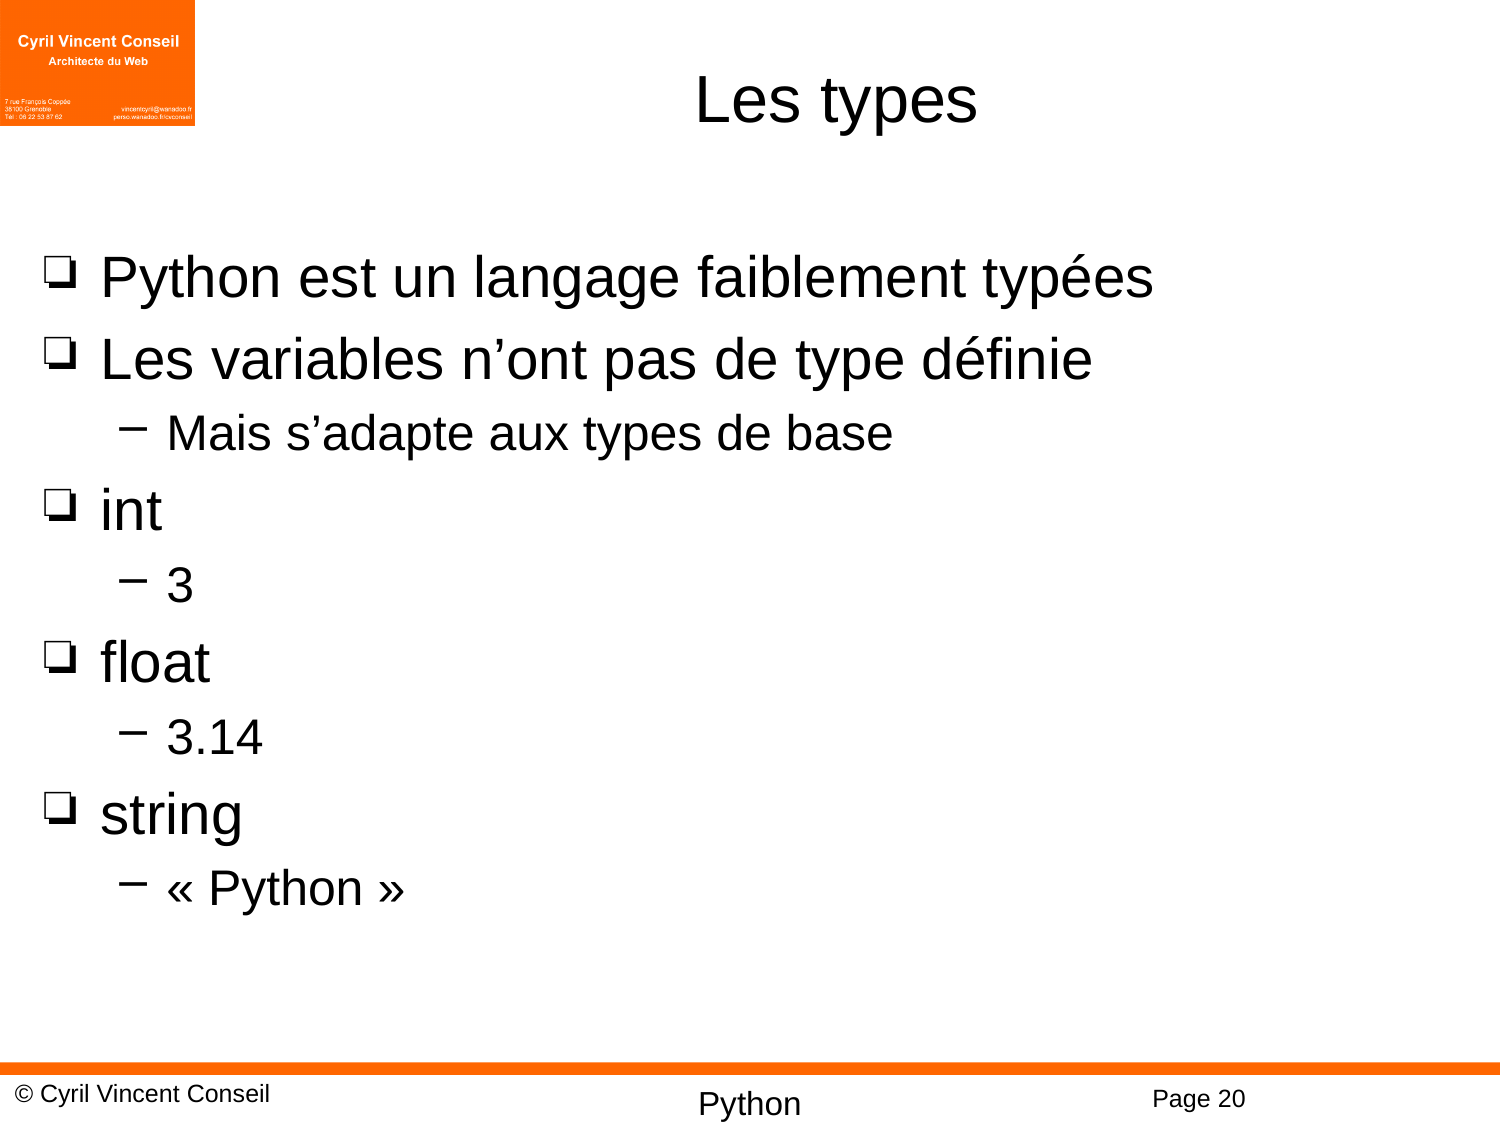

# Les types
Python est un langage faiblement typées
Les variables n’ont pas de type définie
Mais s’adapte aux types de base
int
3
float
3.14
string
« Python »